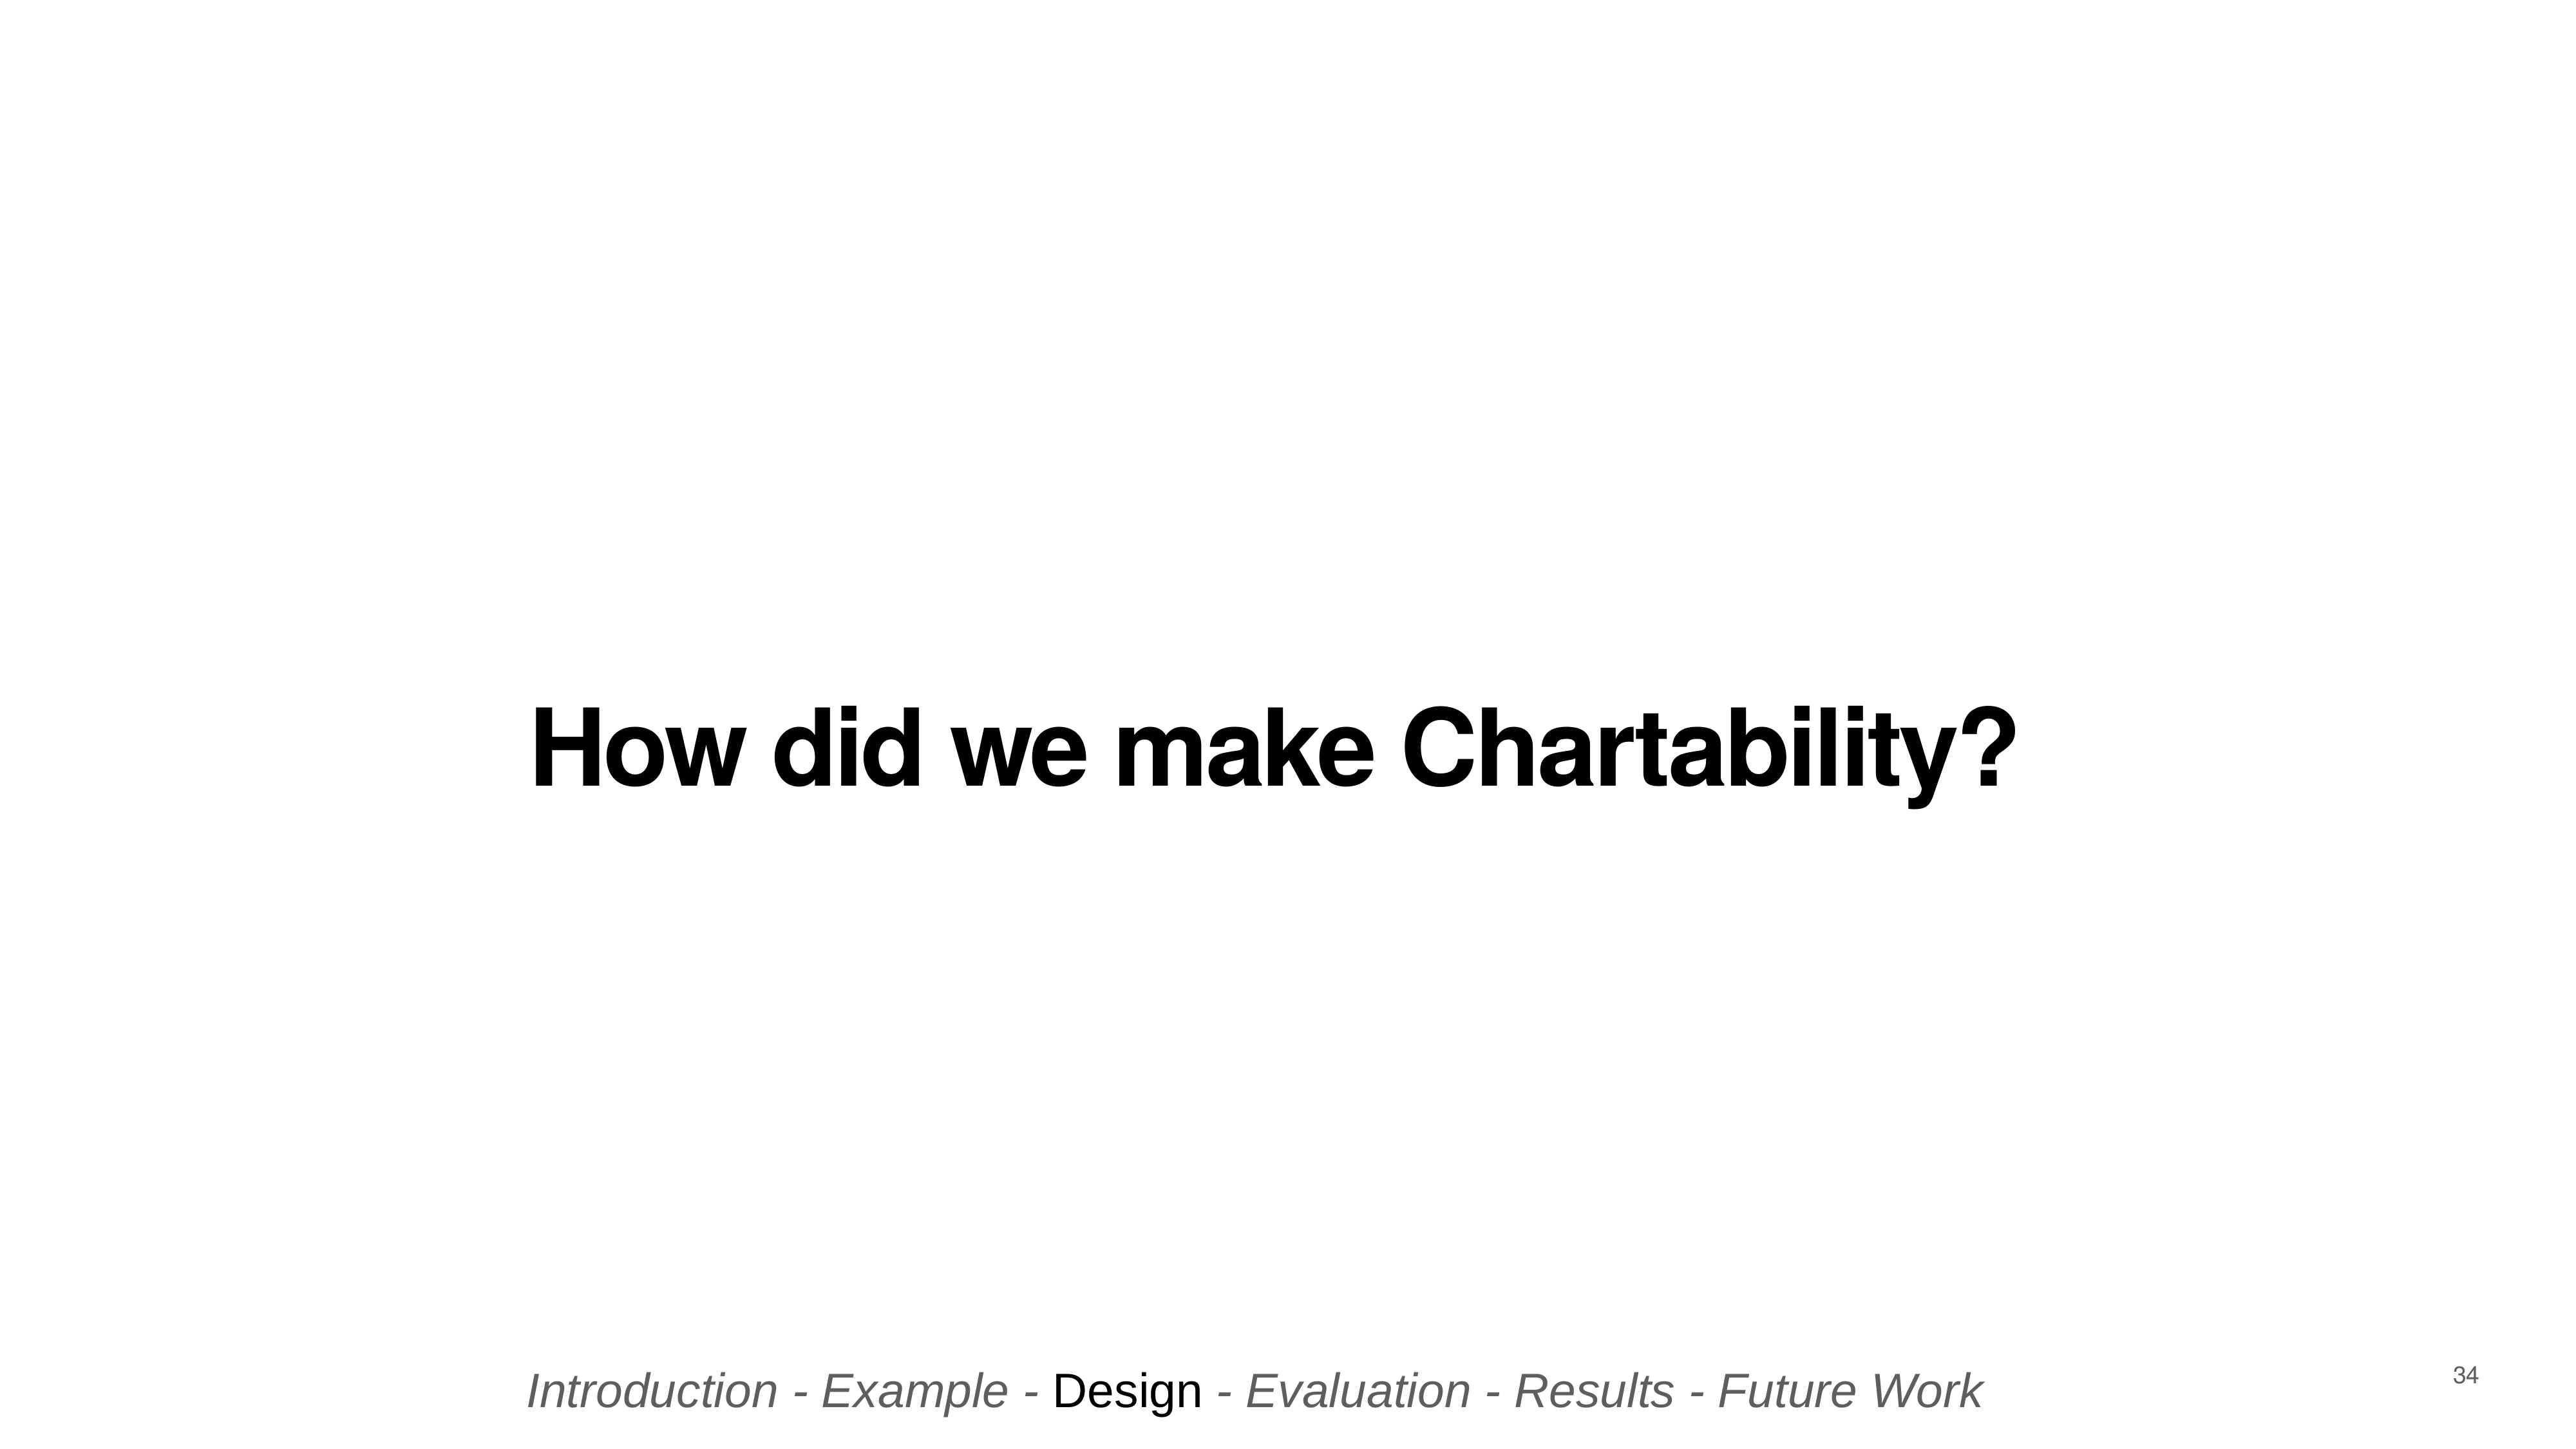

# How did we make Chartability?
Introduction - Example - Design - Evaluation - Results - Future Work
34